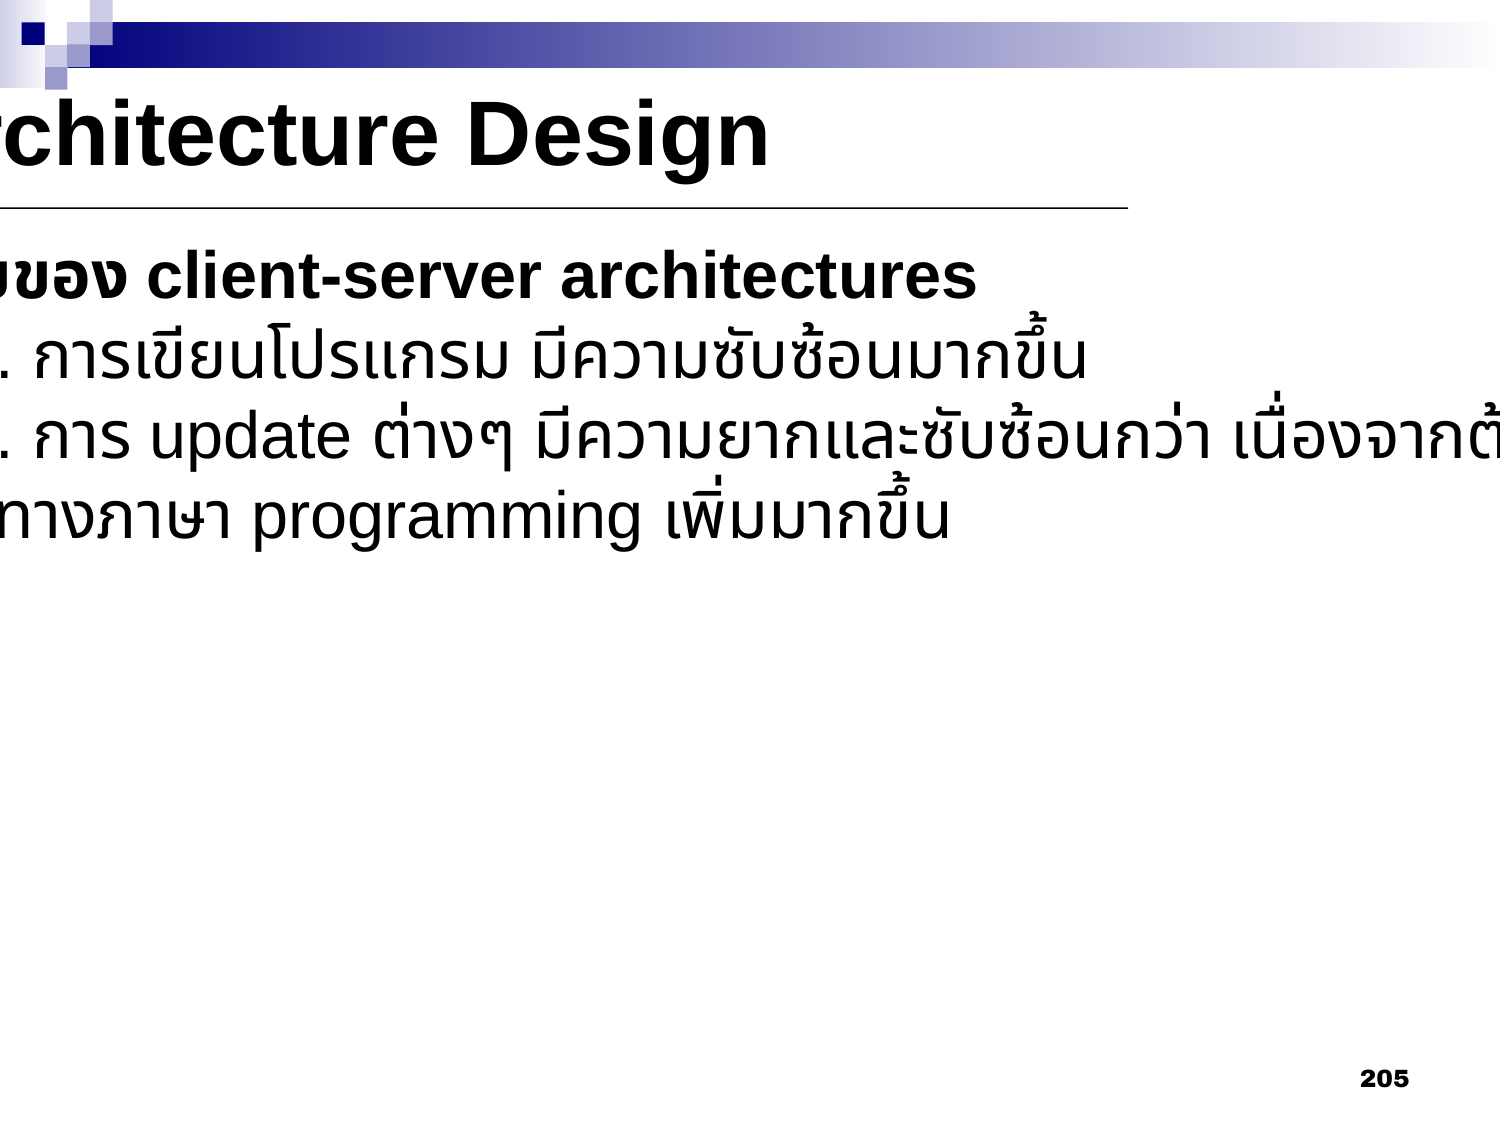

Architecture Design

ข้อเสียของ client-server architectures
       1. การเขียนโปรแกรม มีความซับซ้อนมากขึ้น
       2. การ update ต่างๆ มีความยากและซับซ้อนกว่า เนื่องจากต้องมีการ
เรียนรู้ทางภาษา programming เพิ่มมากขึ้น
205